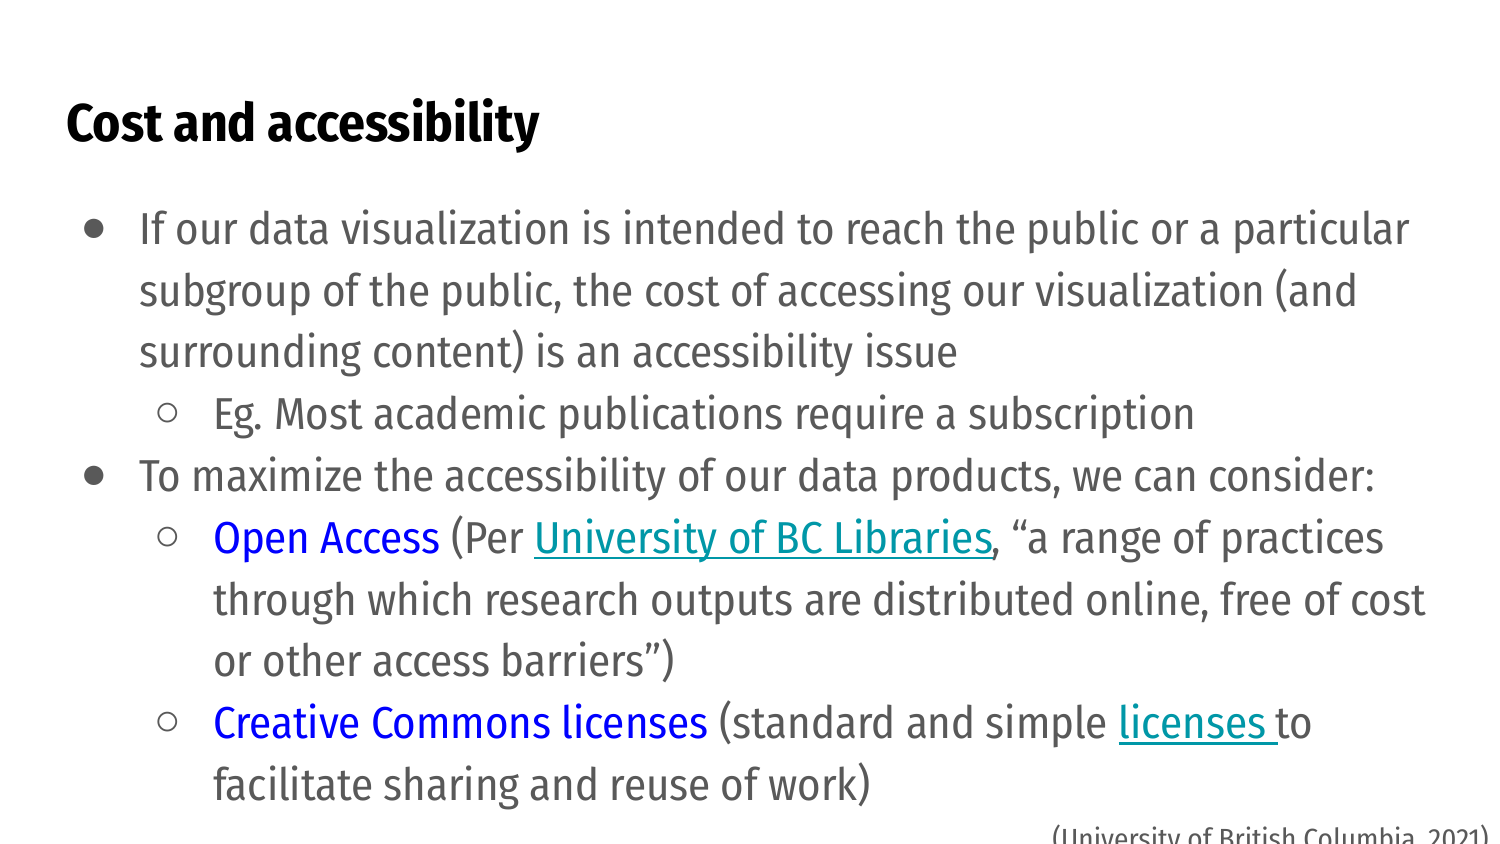

# Cost and accessibility
If our data visualization is intended to reach the public or a particular subgroup of the public, the cost of accessing our visualization (and surrounding content) is an accessibility issue
Eg. Most academic publications require a subscription
To maximize the accessibility of our data products, we can consider:
Open Access (Per University of BC Libraries, “a range of practices through which research outputs are distributed online, free of cost or other access barriers”)
Creative Commons licenses (standard and simple licenses to facilitate sharing and reuse of work)
(University of British Columbia, 2021)